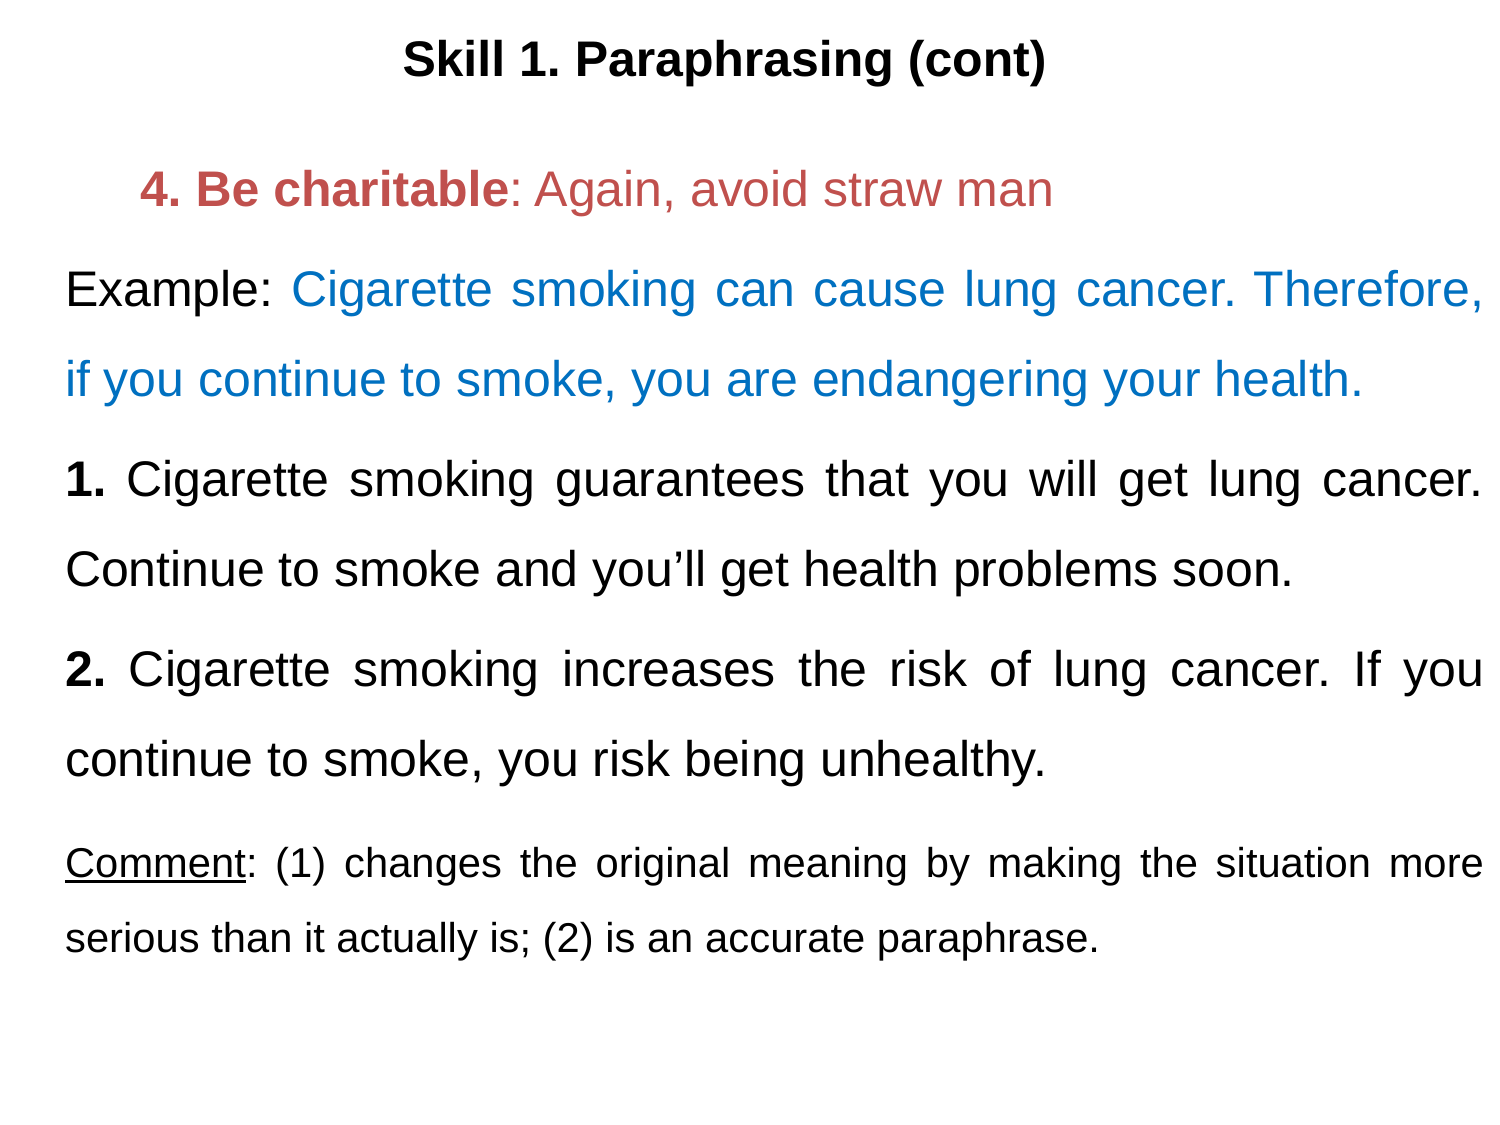

Skill 1. Paraphrasing (cont)
	4. Be charitable: Again, avoid straw man
Example: Cigarette smoking can cause lung cancer. Therefore, if you continue to smoke, you are endangering your health.
1. Cigarette smoking guarantees that you will get lung cancer. Continue to smoke and you’ll get health problems soon.
2. Cigarette smoking increases the risk of lung cancer. If you continue to smoke, you risk being unhealthy.
Comment: (1) changes the original meaning by making the situation more serious than it actually is; (2) is an accurate paraphrase.